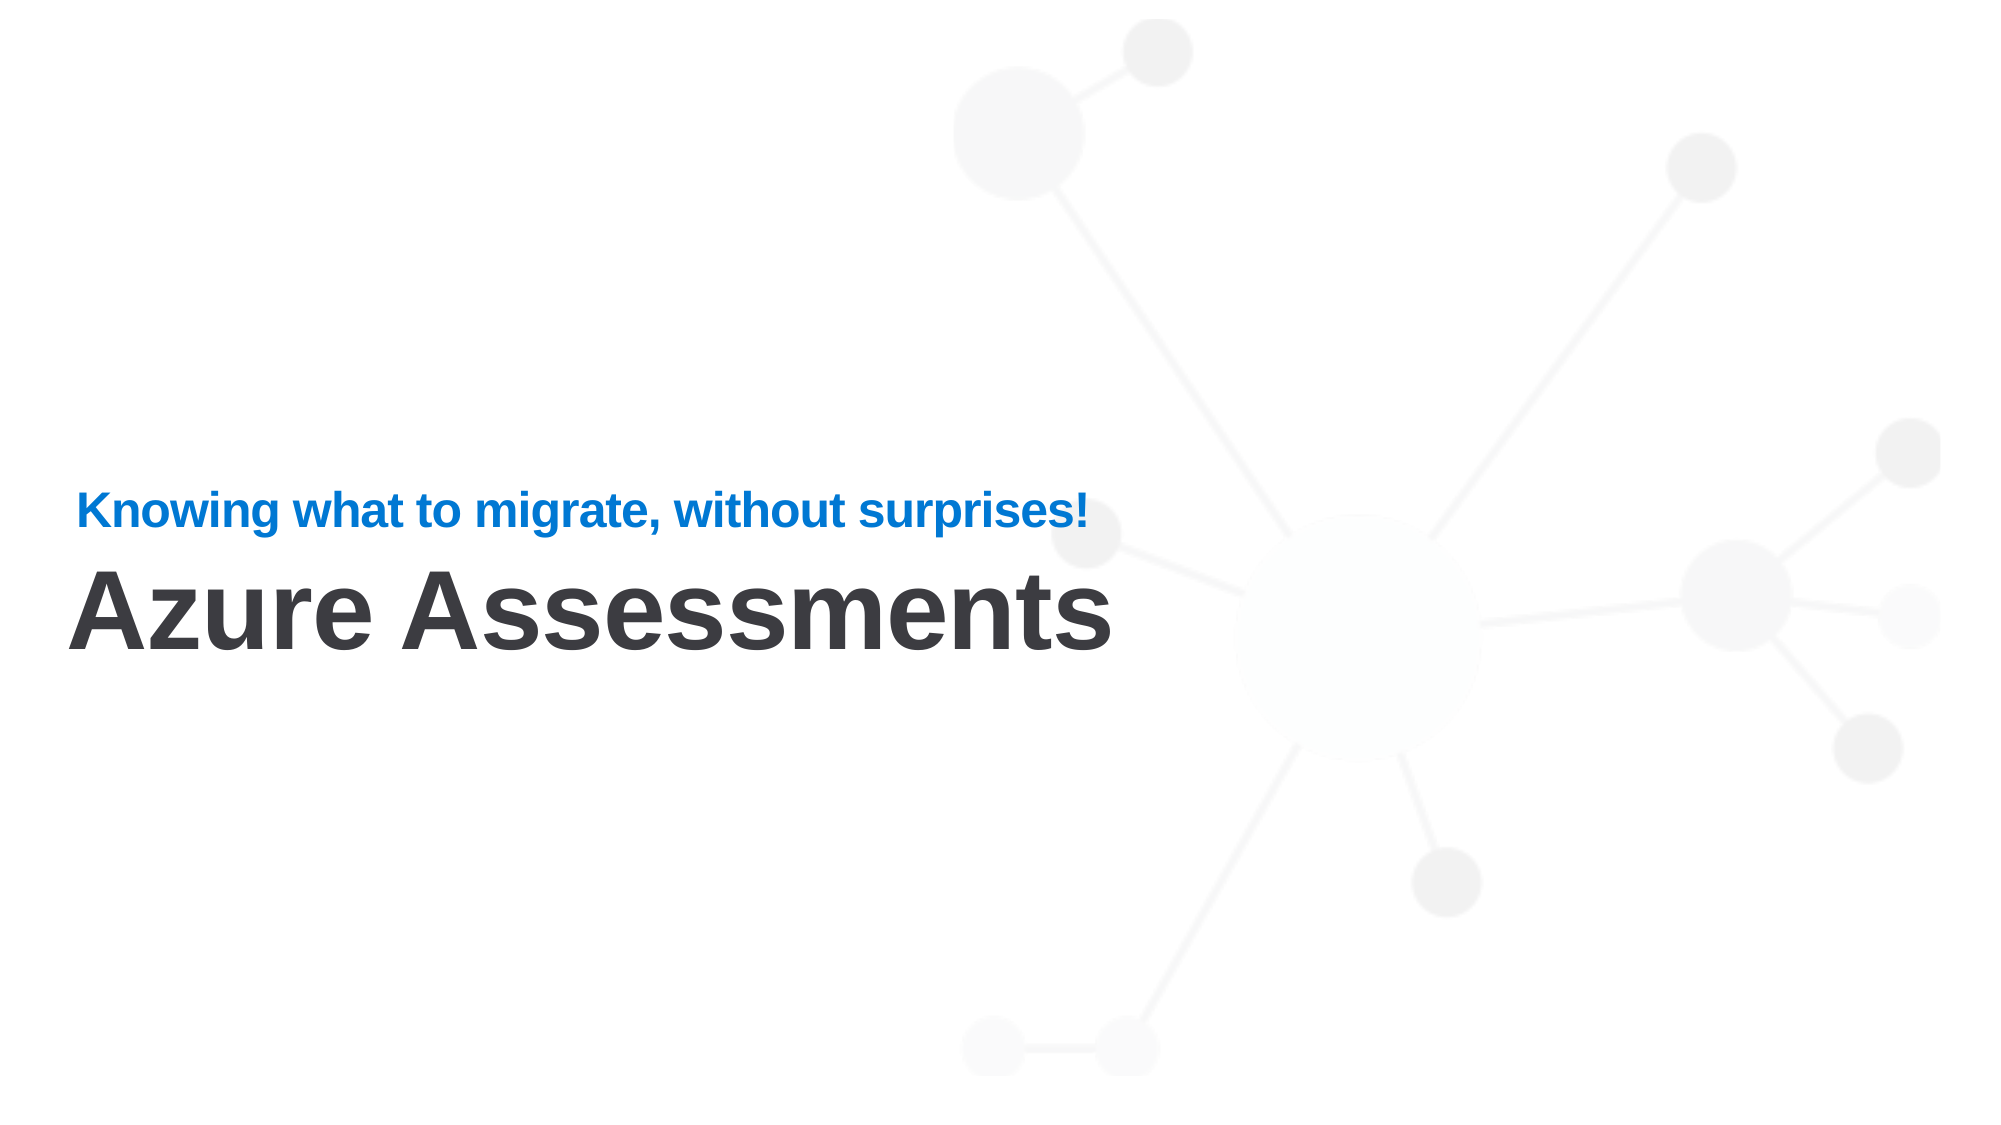

Knowing what to migrate, without surprises!
# Azure Assessments